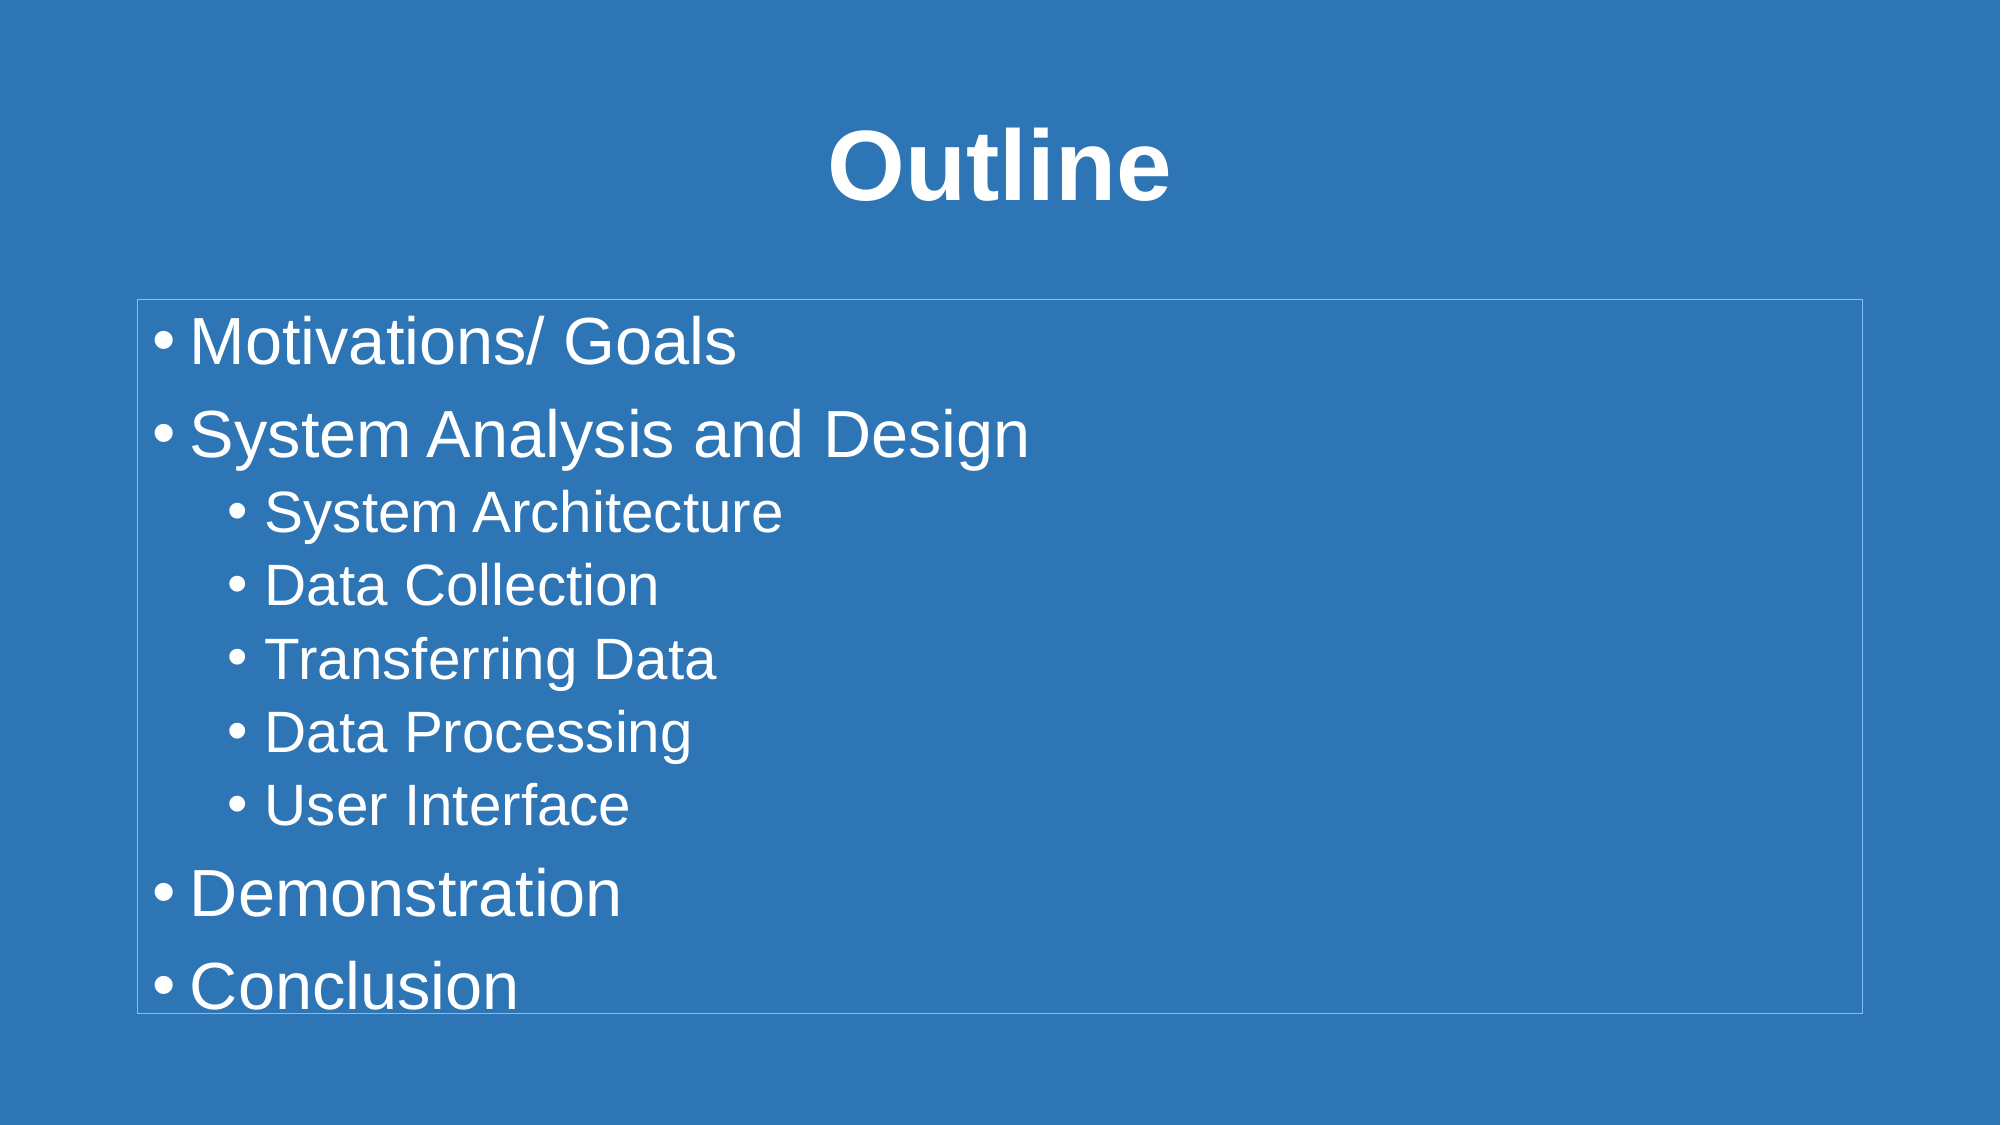

# Outline
Motivations/ Goals
System Analysis and Design
System Architecture
Data Collection
Transferring Data
Data Processing
User Interface
Demonstration
Conclusion